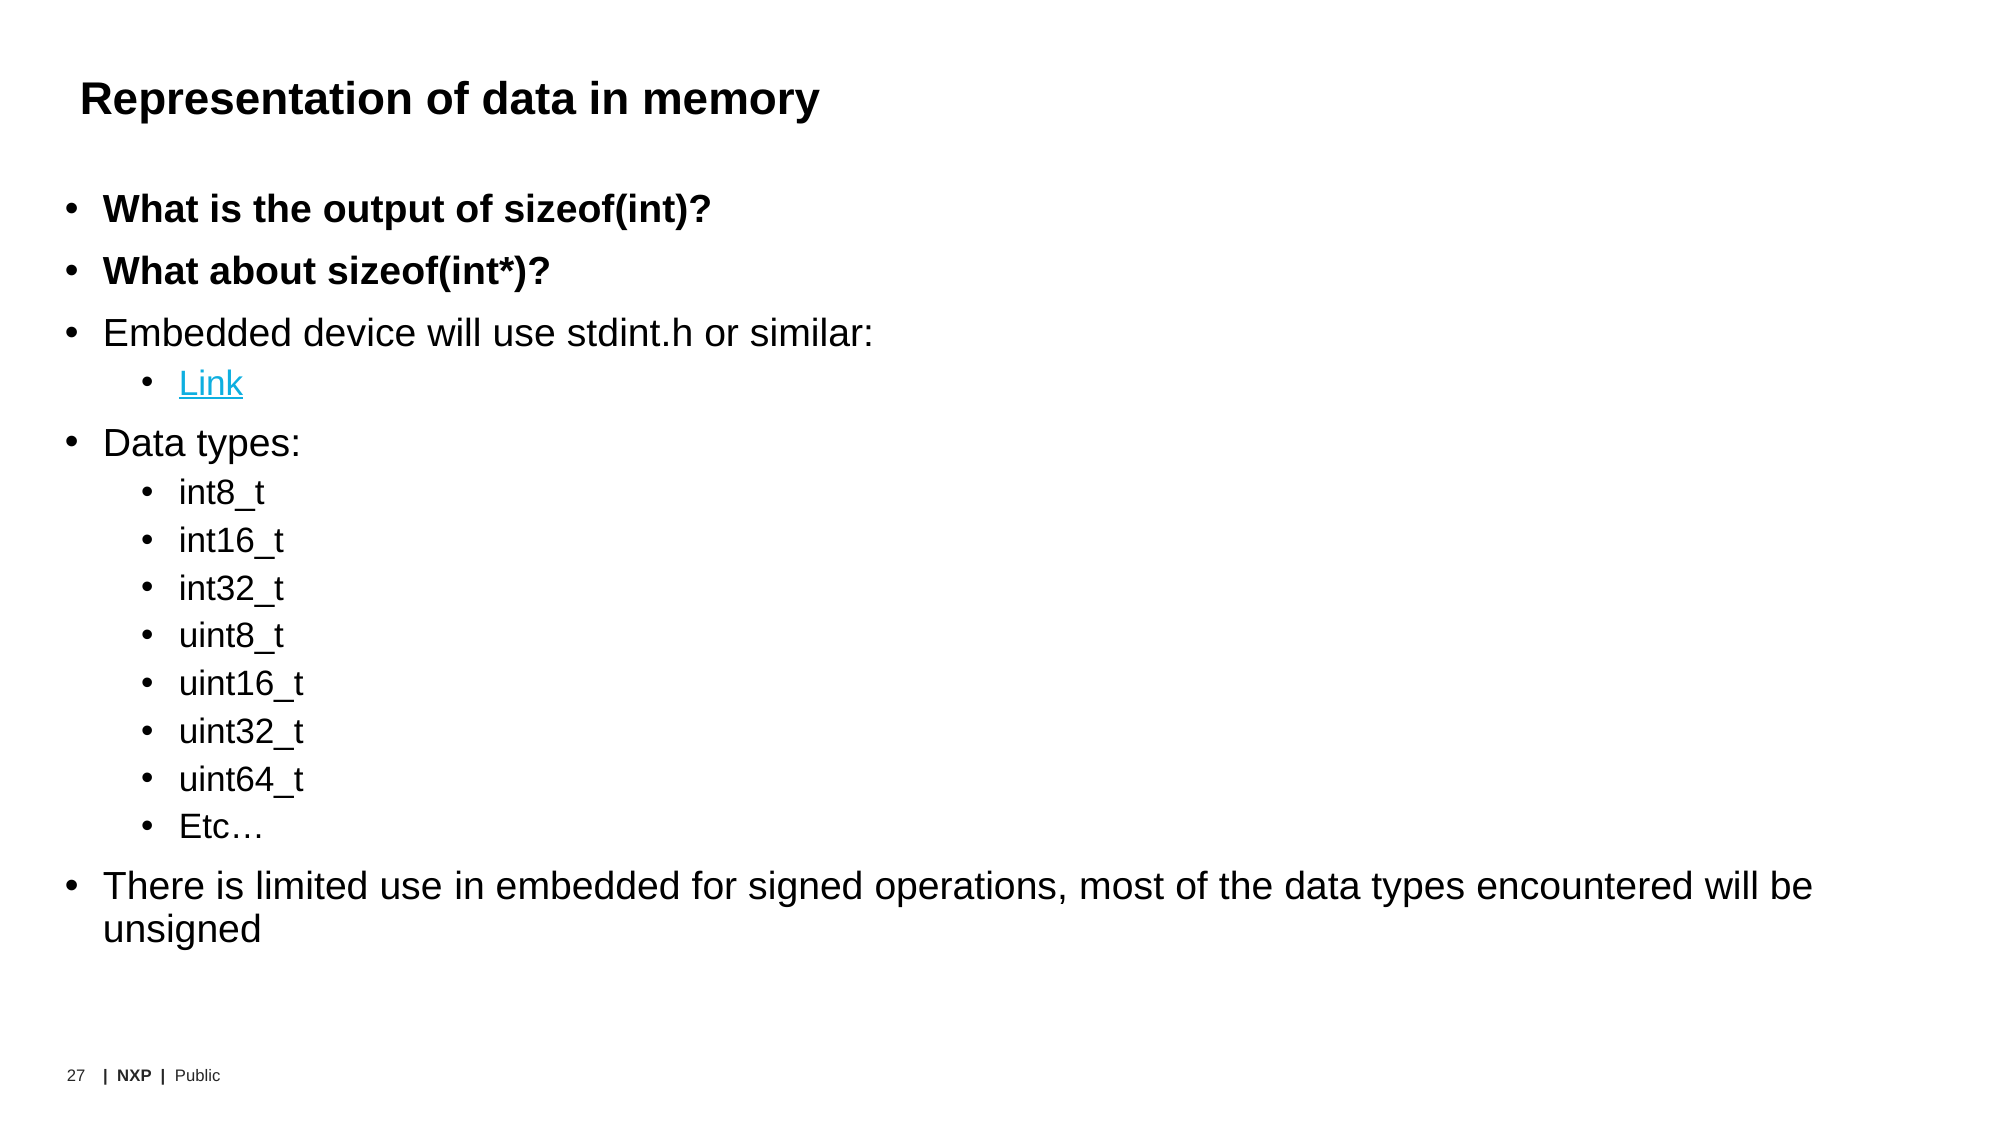

# Representation of data in memory
What is the output of sizeof(int)?
What about sizeof(int*)?
Embedded device will use stdint.h or similar:
Link
Data types:
int8_t
int16_t
int32_t
uint8_t
uint16_t
uint32_t
uint64_t
Etc…
There is limited use in embedded for signed operations, most of the data types encountered will be unsigned